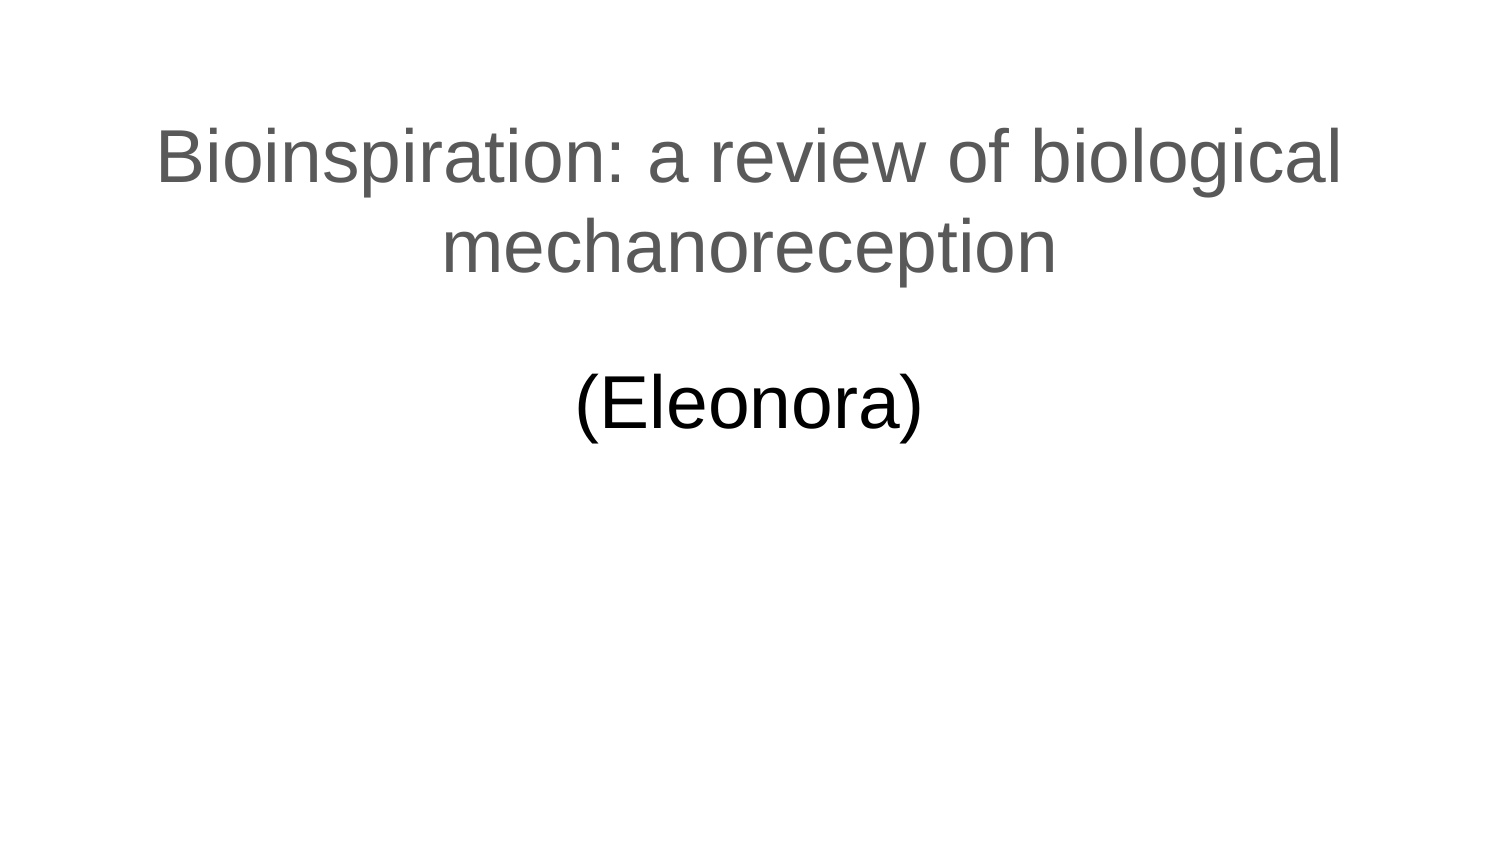

Bioinspiration: a review of biological mechanoreception
# (Eleonora)